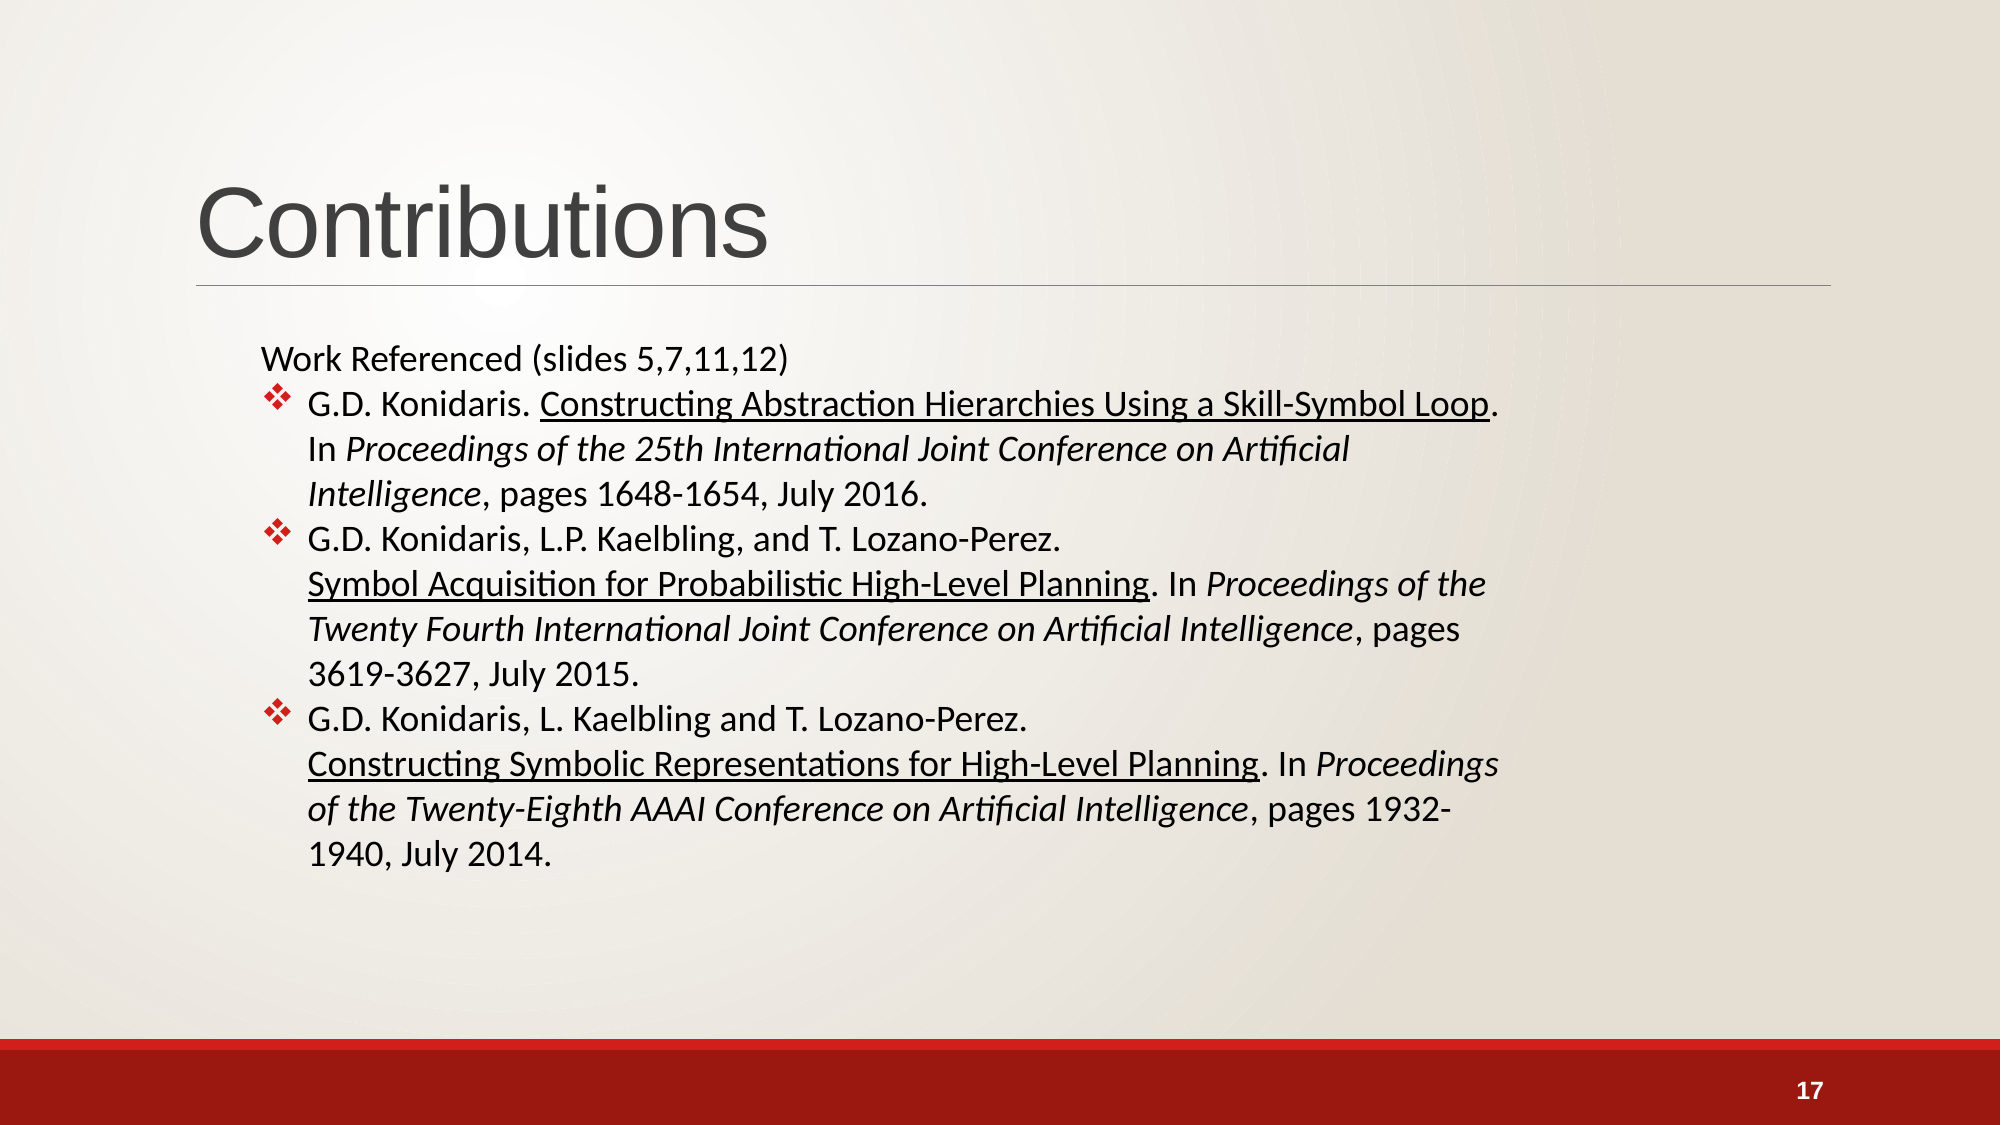

# Contributions
Work Referenced (slides 5,7,11,12)
G.D. Konidaris. Constructing Abstraction Hierarchies Using a Skill-Symbol Loop. In Proceedings of the 25th International Joint Conference on Artificial Intelligence, pages 1648-1654, July 2016.
G.D. Konidaris, L.P. Kaelbling, and T. Lozano-Perez. Symbol Acquisition for Probabilistic High-Level Planning. In Proceedings of the Twenty Fourth International Joint Conference on Artificial Intelligence, pages 3619-3627, July 2015.
G.D. Konidaris, L. Kaelbling and T. Lozano-Perez. Constructing Symbolic Representations for High-Level Planning. In Proceedings of the Twenty-Eighth AAAI Conference on Artificial Intelligence, pages 1932-1940, July 2014.

17